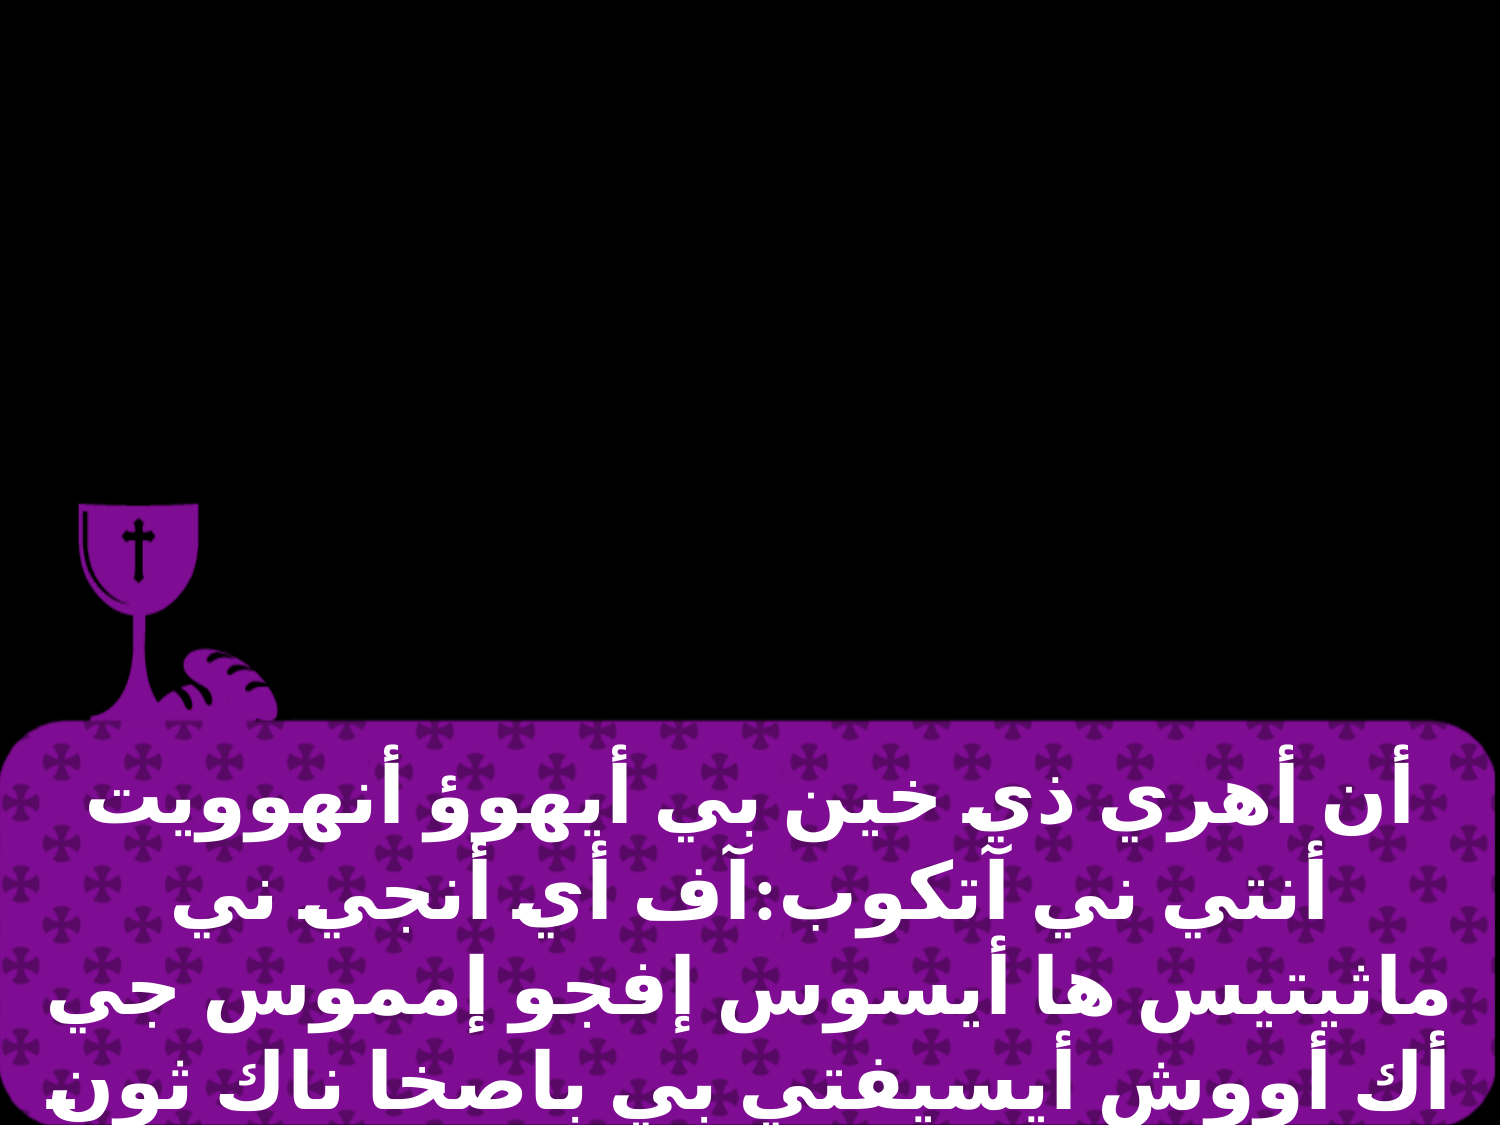

# أن أهري ذي خين بي أيهوؤ أنهوويت أنتي ني آتكوب:آف أي أنجي ني ماثيتيس ها أيسوس إفجو إمموس جي أك أووش أيسيفتي بي باصخا ناك ثون أي أوؤمف.